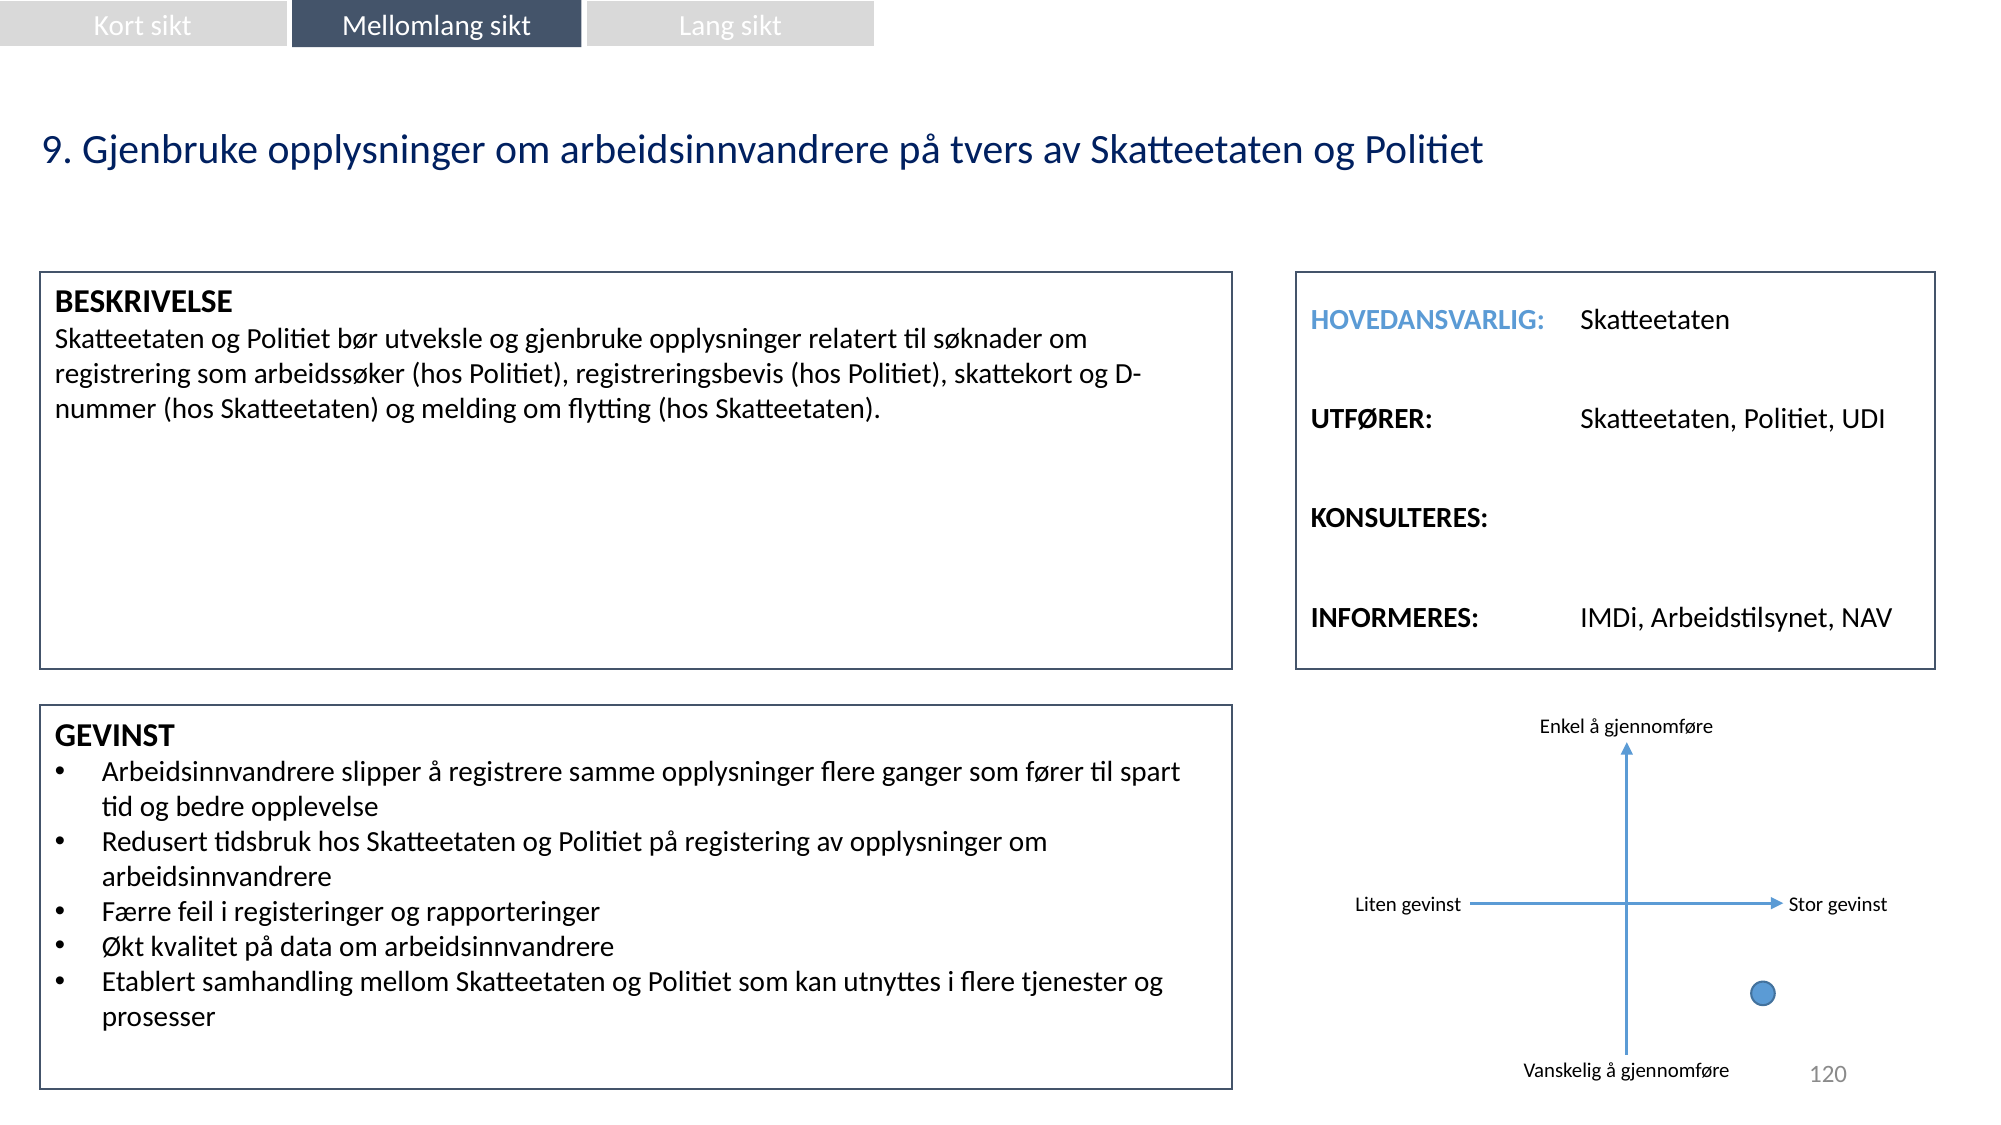

Kort sikt
Mellomlang sikt
Lang sikt
9. Gjenbruke opplysninger om arbeidsinnvandrere på tvers av Skatteetaten og Politiet
| HOVEDANSVARLIG: | Skatteetaten |
| --- | --- |
| UTFØRER: | Skatteetaten, Politiet, UDI |
| KONSULTERES: |  |
| INFORMERES: | IMDi, Arbeidstilsynet, NAV |
BESKRIVELSE
Skatteetaten og Politiet bør utveksle og gjenbruke opplysninger relatert til søknader om registrering som arbeidssøker (hos Politiet), registreringsbevis (hos Politiet), skattekort og D-nummer (hos Skatteetaten) og melding om flytting (hos Skatteetaten).

Enkel å gjennomføre
GEVINST
Arbeidsinnvandrere slipper å registrere samme opplysninger flere ganger som fører til spart tid og bedre opplevelse
Redusert tidsbruk hos Skatteetaten og Politiet på registering av opplysninger om arbeidsinnvandrere
Færre feil i registeringer og rapporteringer
Økt kvalitet på data om arbeidsinnvandrere
Etablert samhandling mellom Skatteetaten og Politiet som kan utnyttes i flere tjenester og prosesser

Liten gevinst
Stor gevinst

120
Vanskelig å gjennomføre